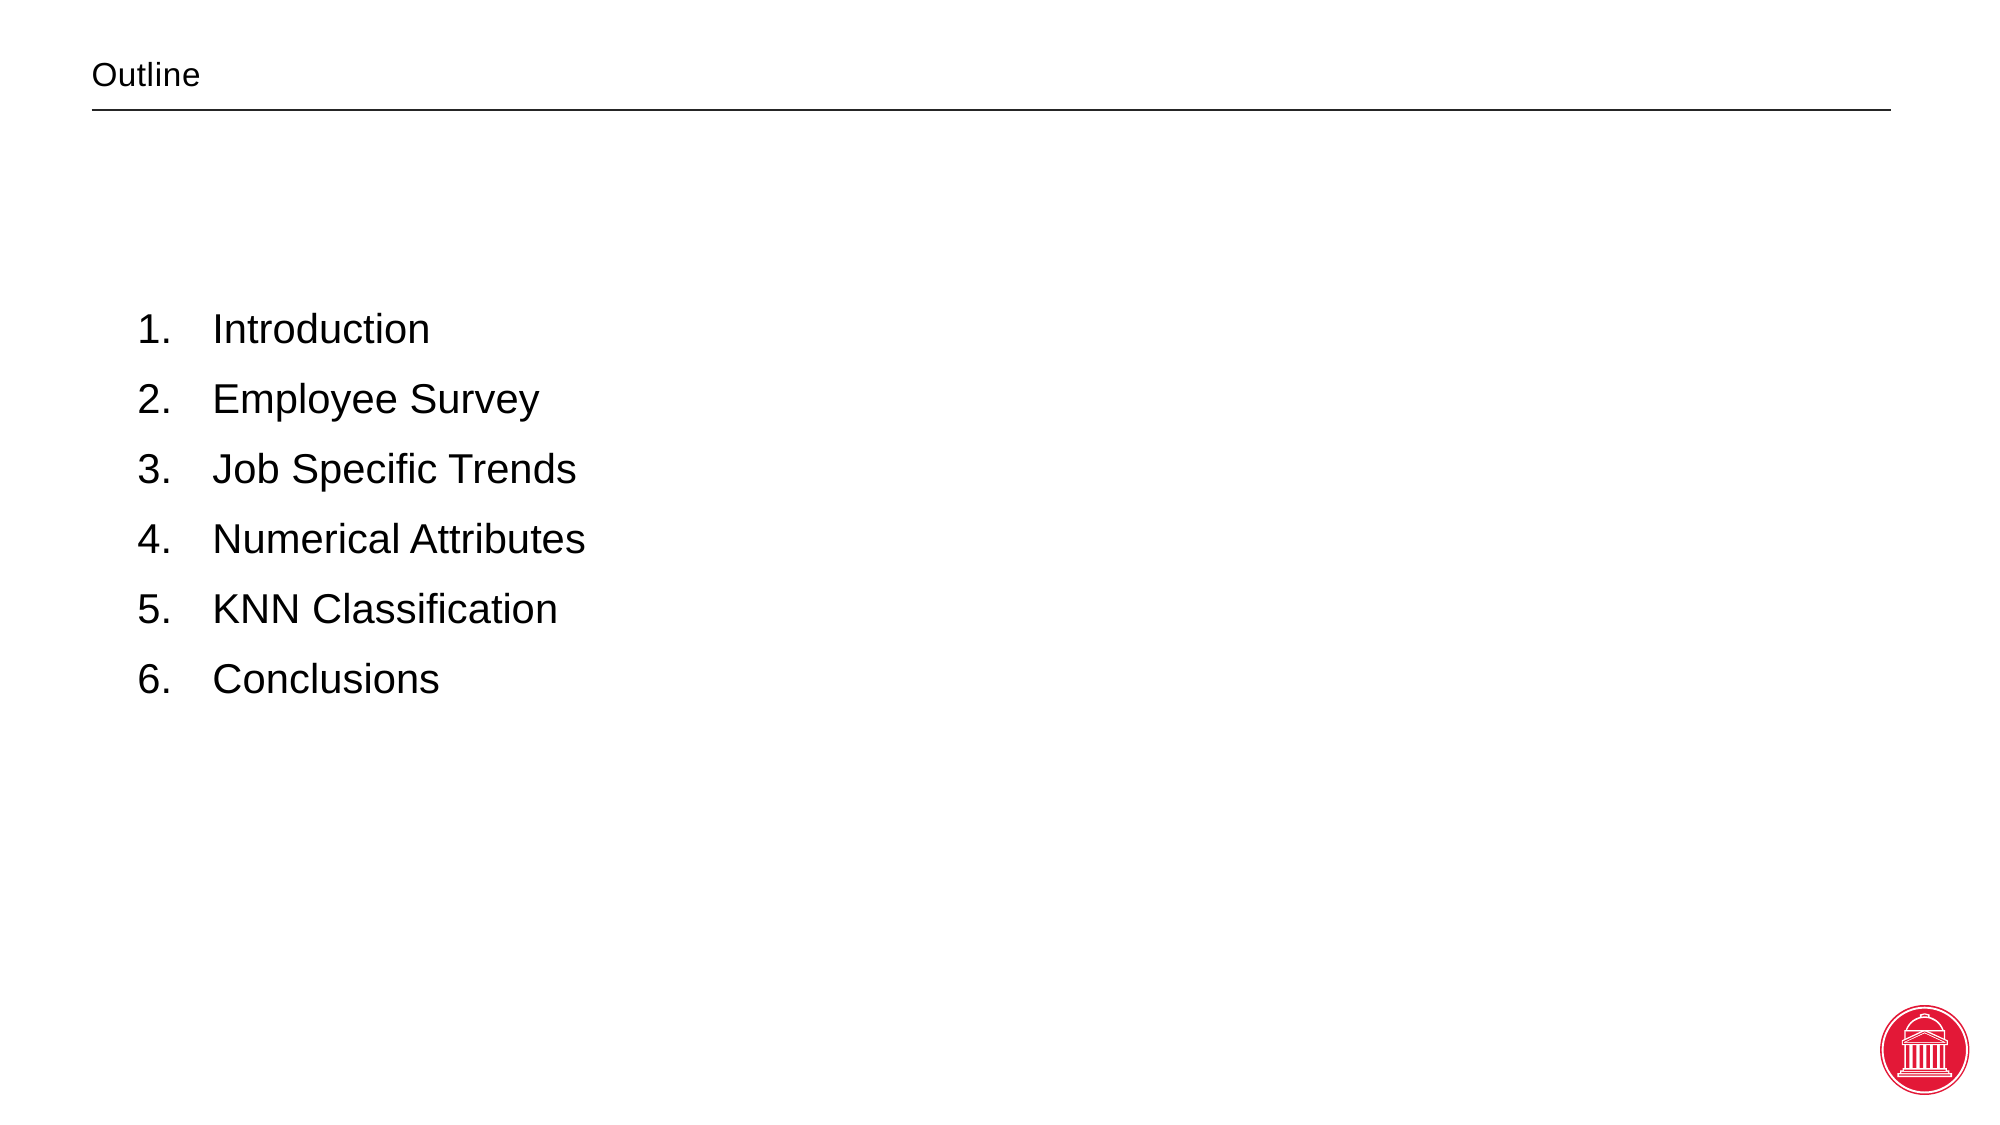

# Outline
Introduction
Employee Survey
Job Specific Trends
Numerical Attributes
KNN Classification
Conclusions